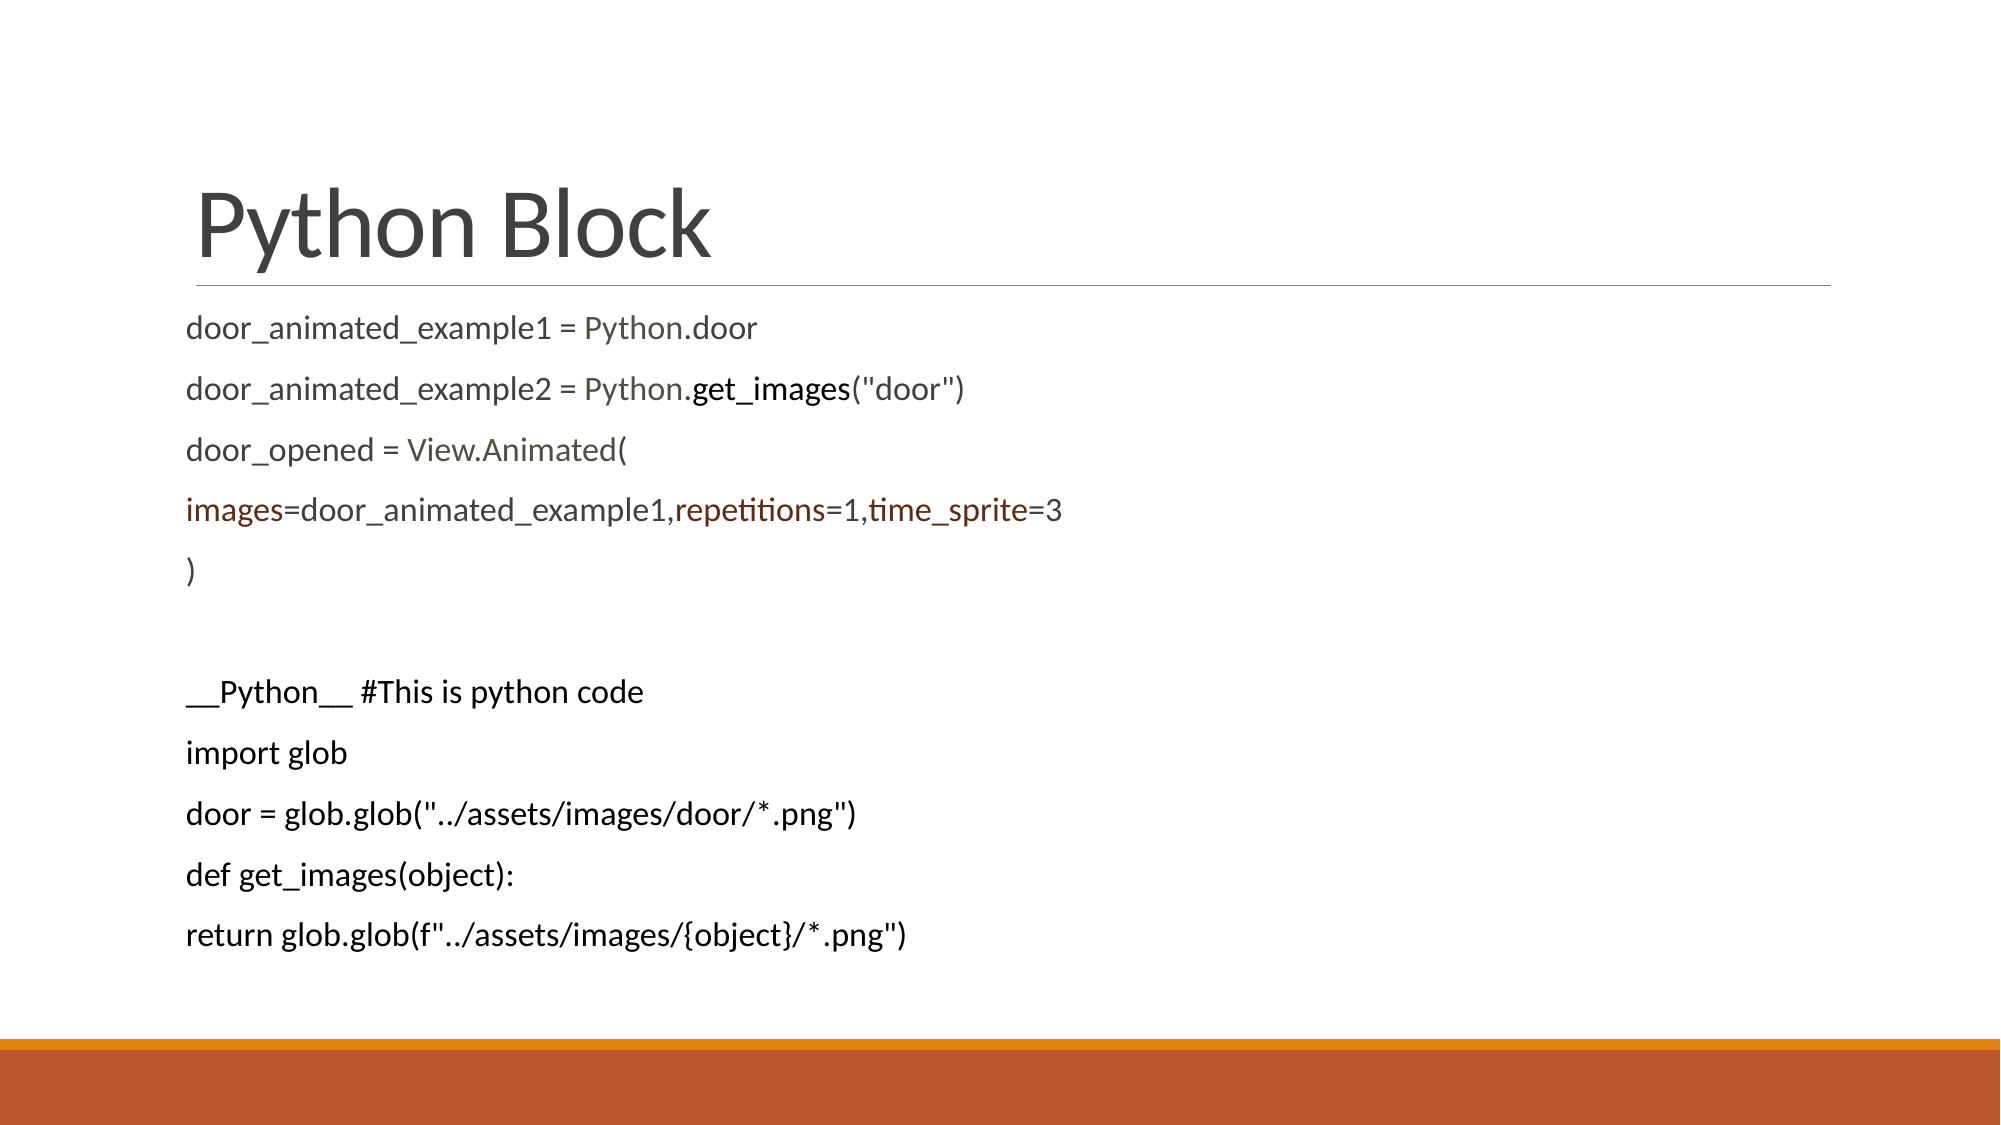

# Python Block
door_animated_example1 = Python.door
door_animated_example2 = Python.get_images("door")
door_opened = View.Animated(
	images=door_animated_example1,repetitions=1,time_sprite=3
)

__Python__ #This is python code
import glob
door = glob.glob("../assets/images/door/*.png")
def get_images(object):
	return glob.glob(f"../assets/images/{object}/*.png")